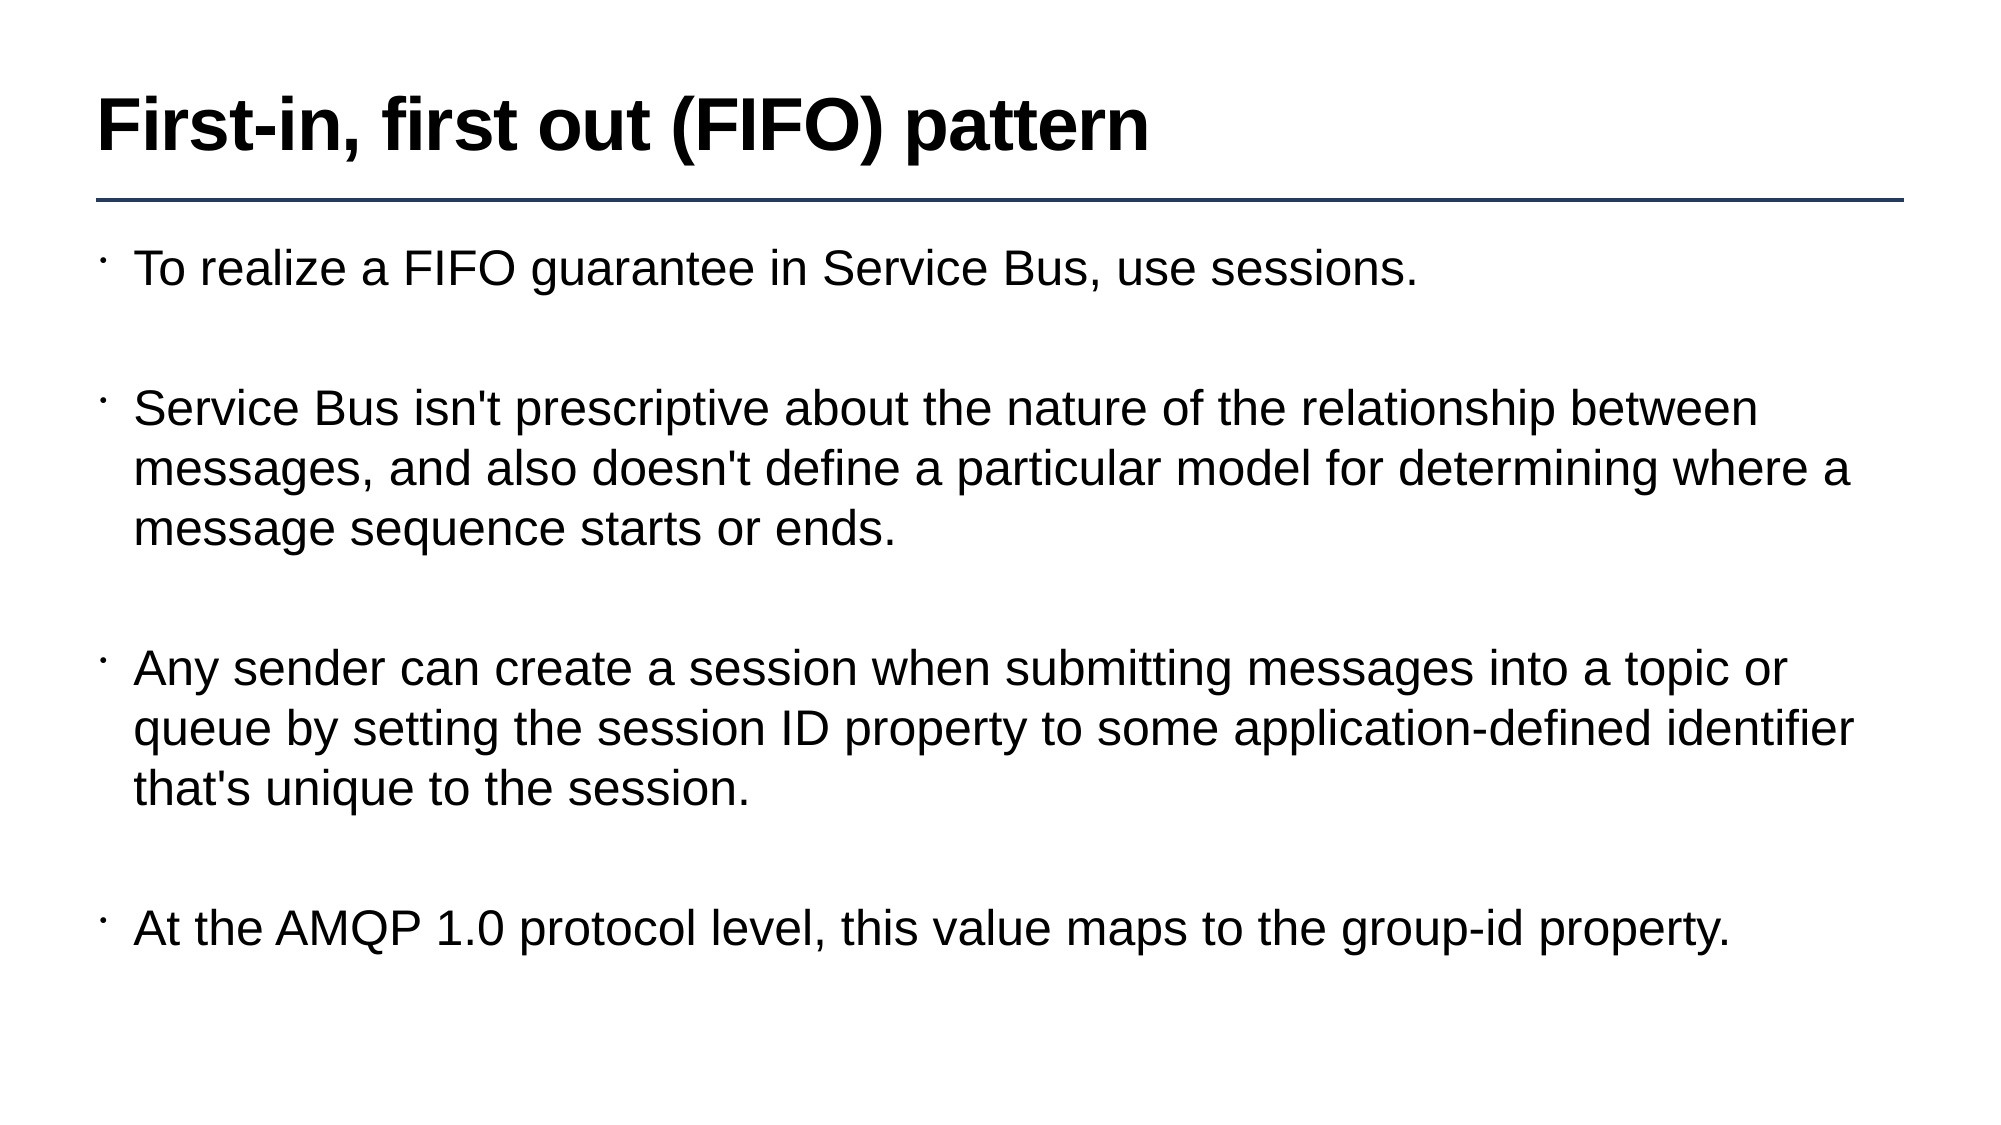

# First-in, first out (FIFO) pattern
To realize a FIFO guarantee in Service Bus, use sessions.

Service Bus isn't prescriptive about the nature of the relationship between messages, and also doesn't define a particular model for determining where a message sequence starts or ends.

Any sender can create a session when submitting messages into a topic or queue by setting the session ID property to some application-defined identifier that's unique to the session.

At the AMQP 1.0 protocol level, this value maps to the group-id property.